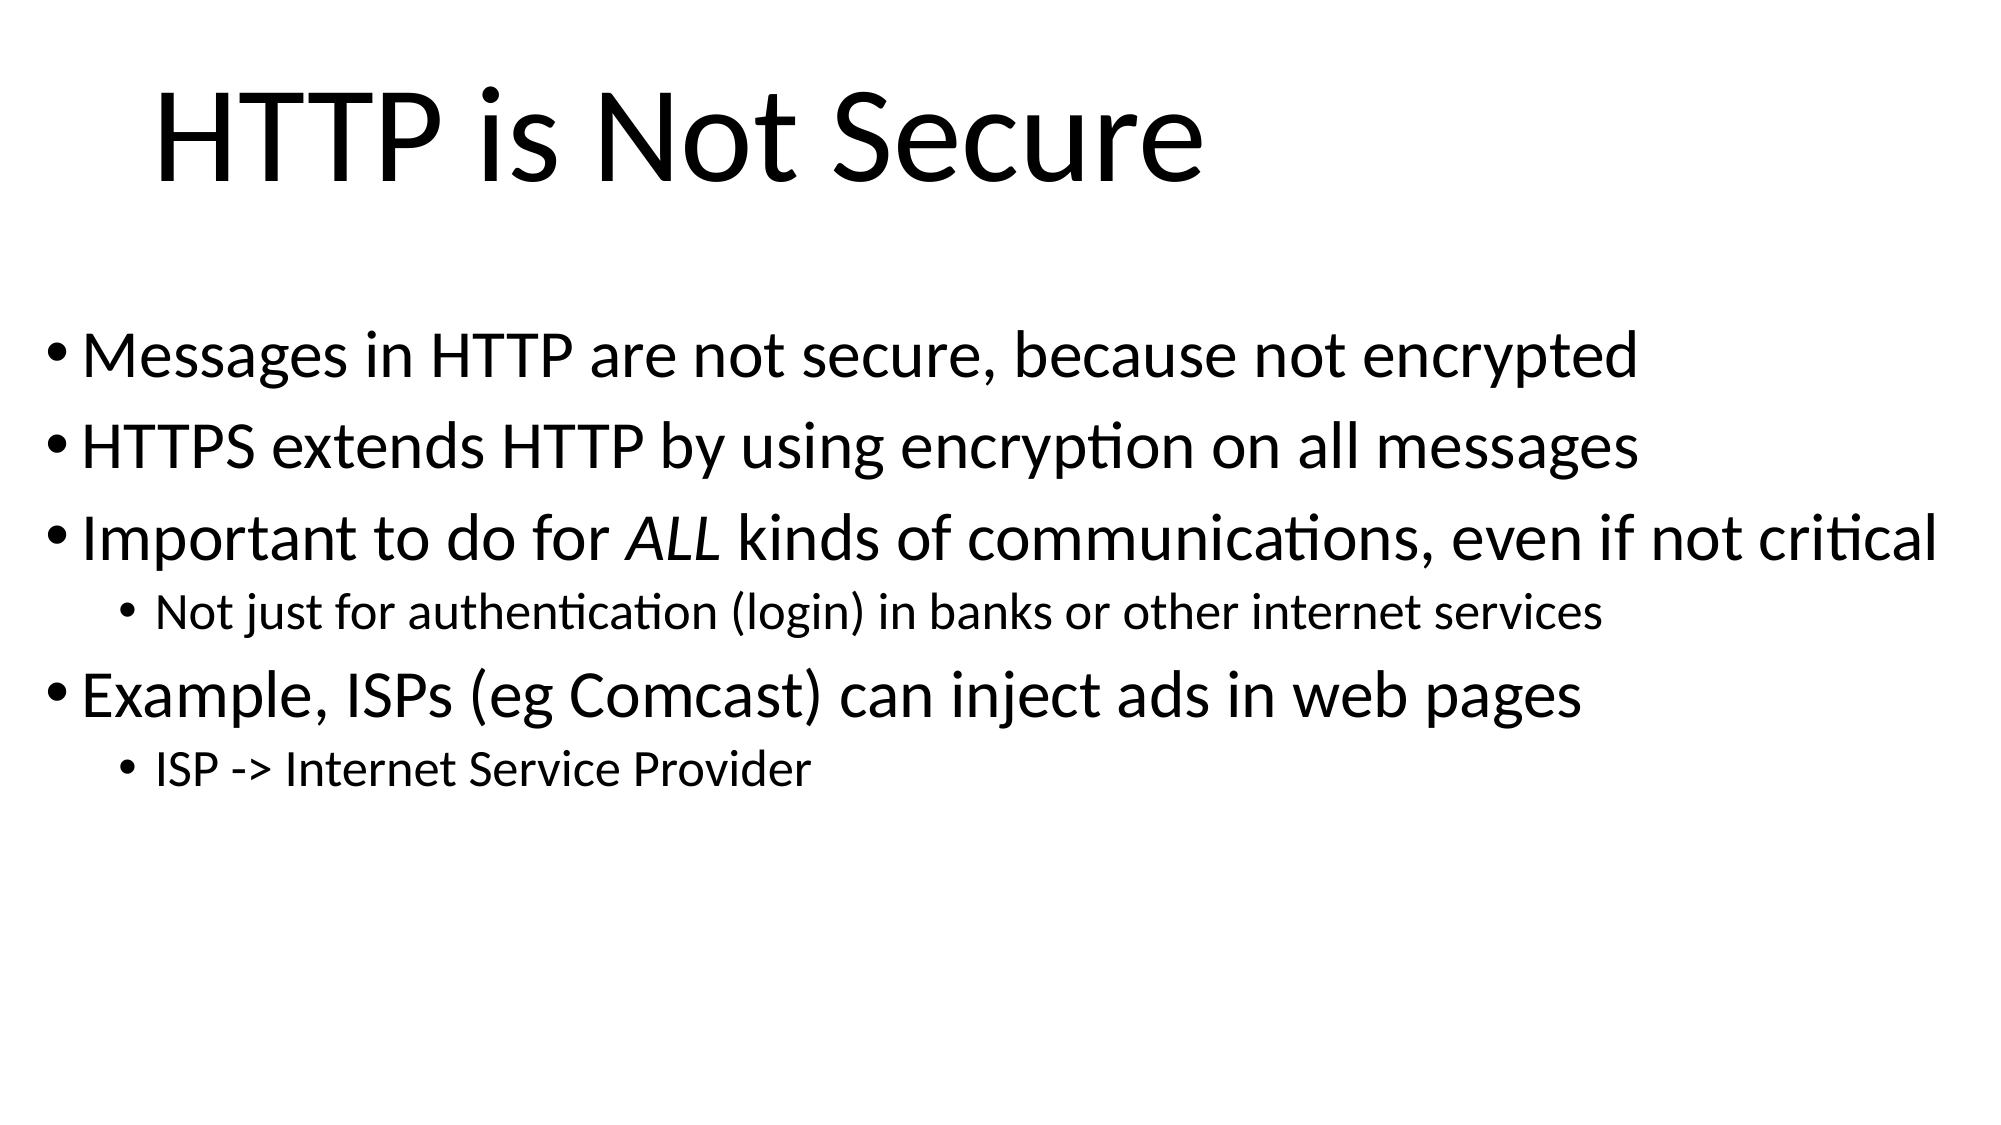

# HTTP is Not Secure
Messages in HTTP are not secure, because not encrypted
HTTPS extends HTTP by using encryption on all messages
Important to do for ALL kinds of communications, even if not critical
Not just for authentication (login) in banks or other internet services
Example, ISPs (eg Comcast) can inject ads in web pages
ISP -> Internet Service Provider